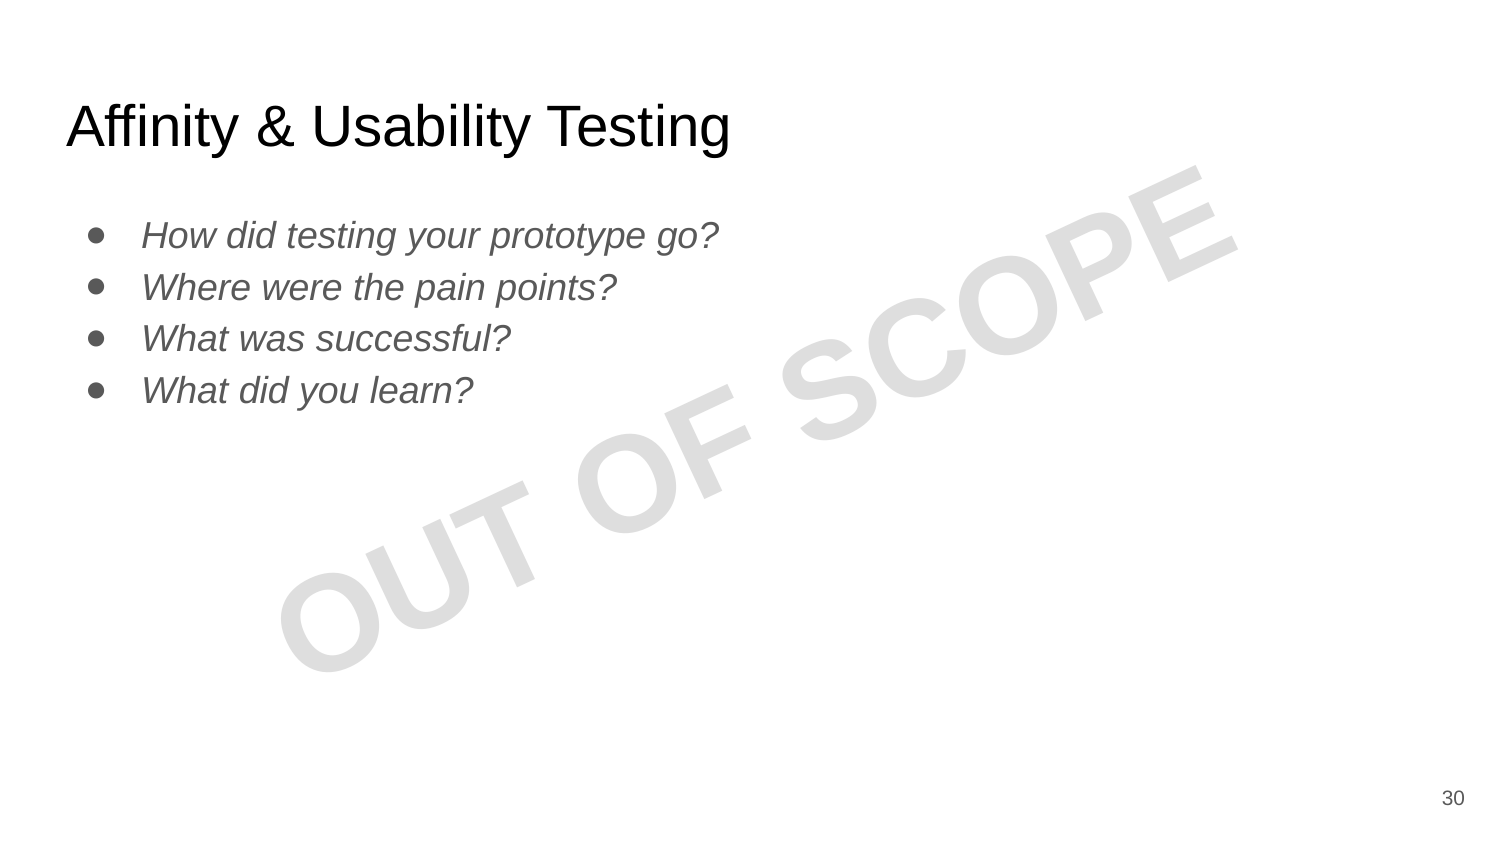

# Affinity & Usability Testing
How did testing your prototype go?
Where were the pain points?
What was successful?
What did you learn?
OUT OF SCOPE
30